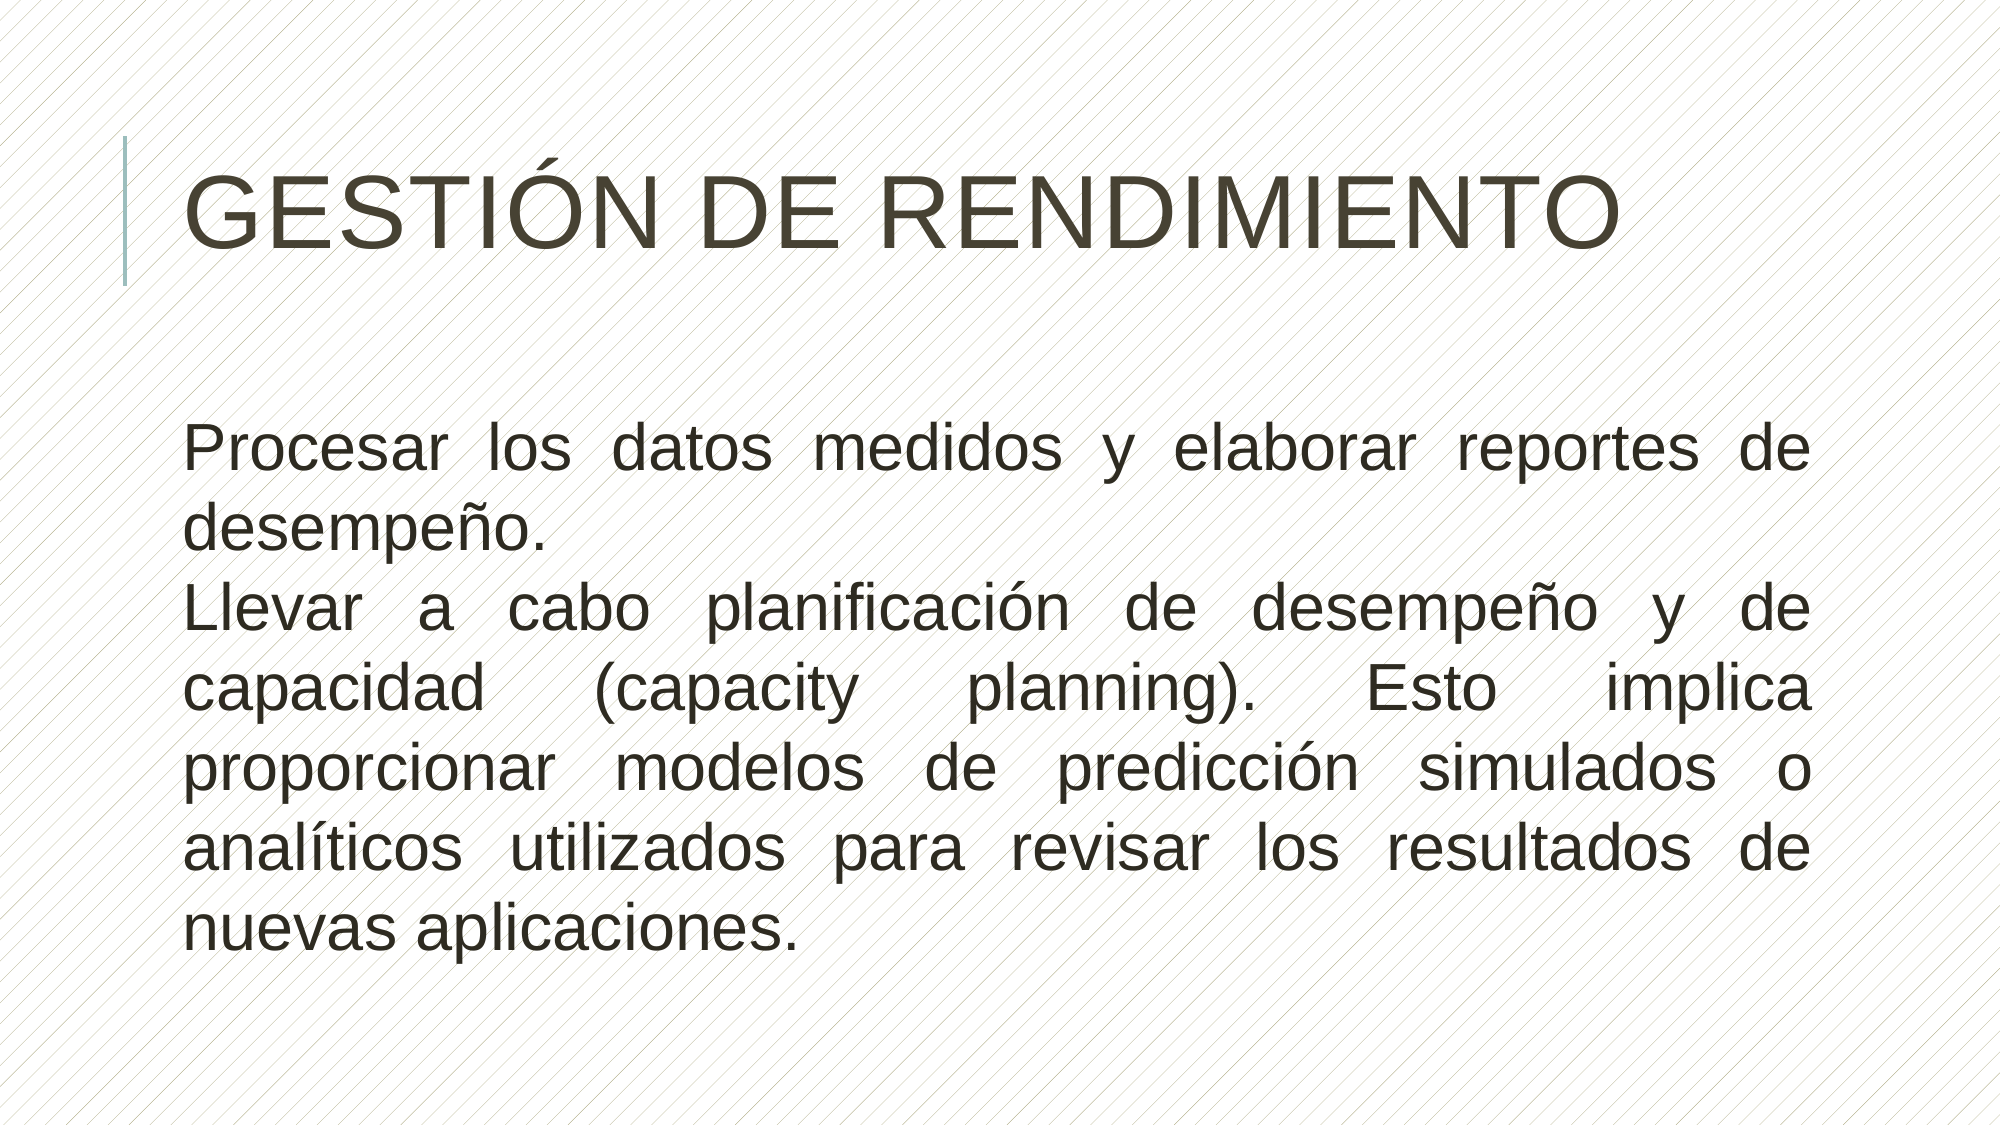

# Gestión de rendimiento
Procesar los datos medidos y elaborar reportes de desempeño.
Llevar a cabo planificación de desempeño y de capacidad (capacity planning). Esto implica proporcionar modelos de predicción simulados o analíticos utilizados para revisar los resultados de nuevas aplicaciones.